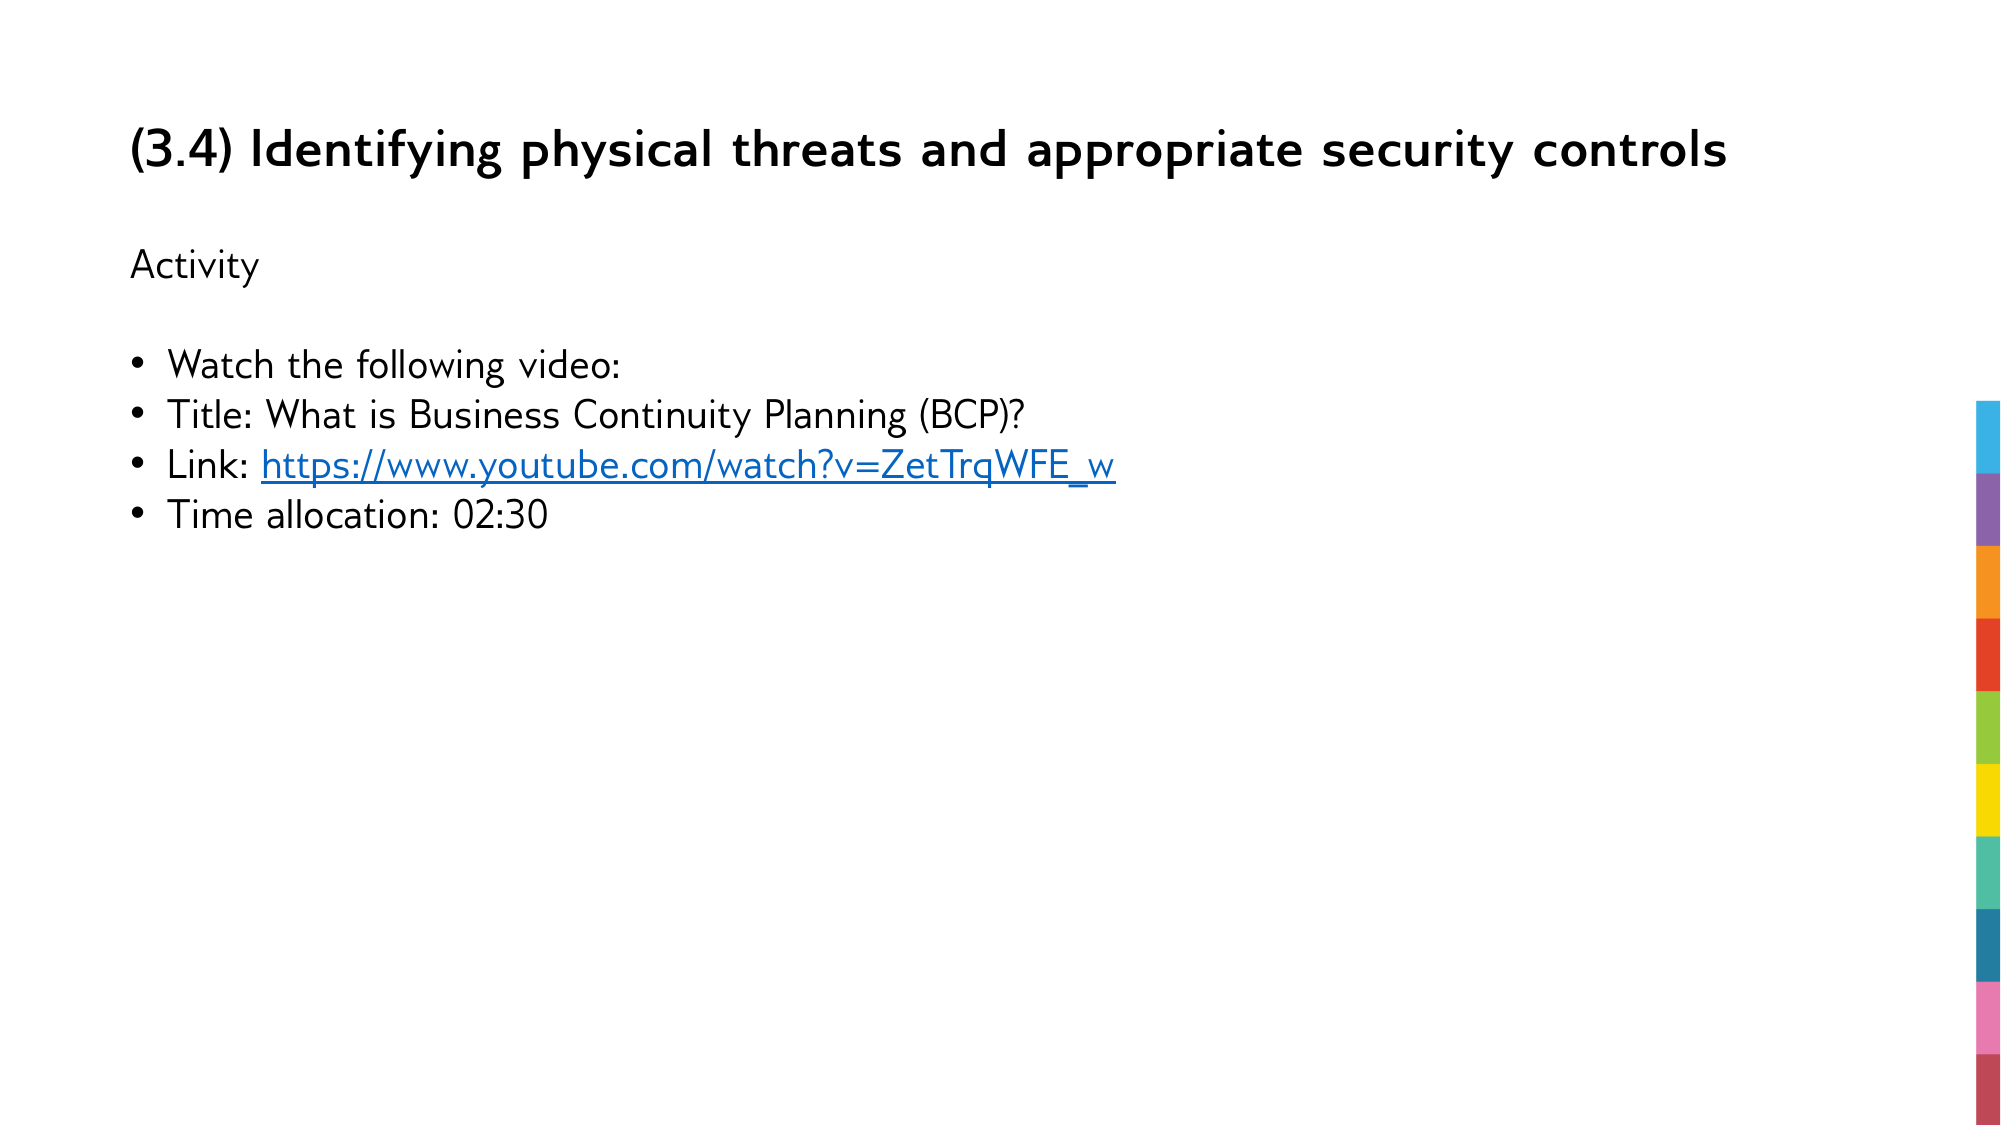

# (3.4) Identifying physical threats and appropriate security controls
Activity

Watch the following video:
Title: What is Business Continuity Planning (BCP)?
Link: https://www.youtube.com/watch?v=ZetTrqWFE_w
Time allocation: 02:30